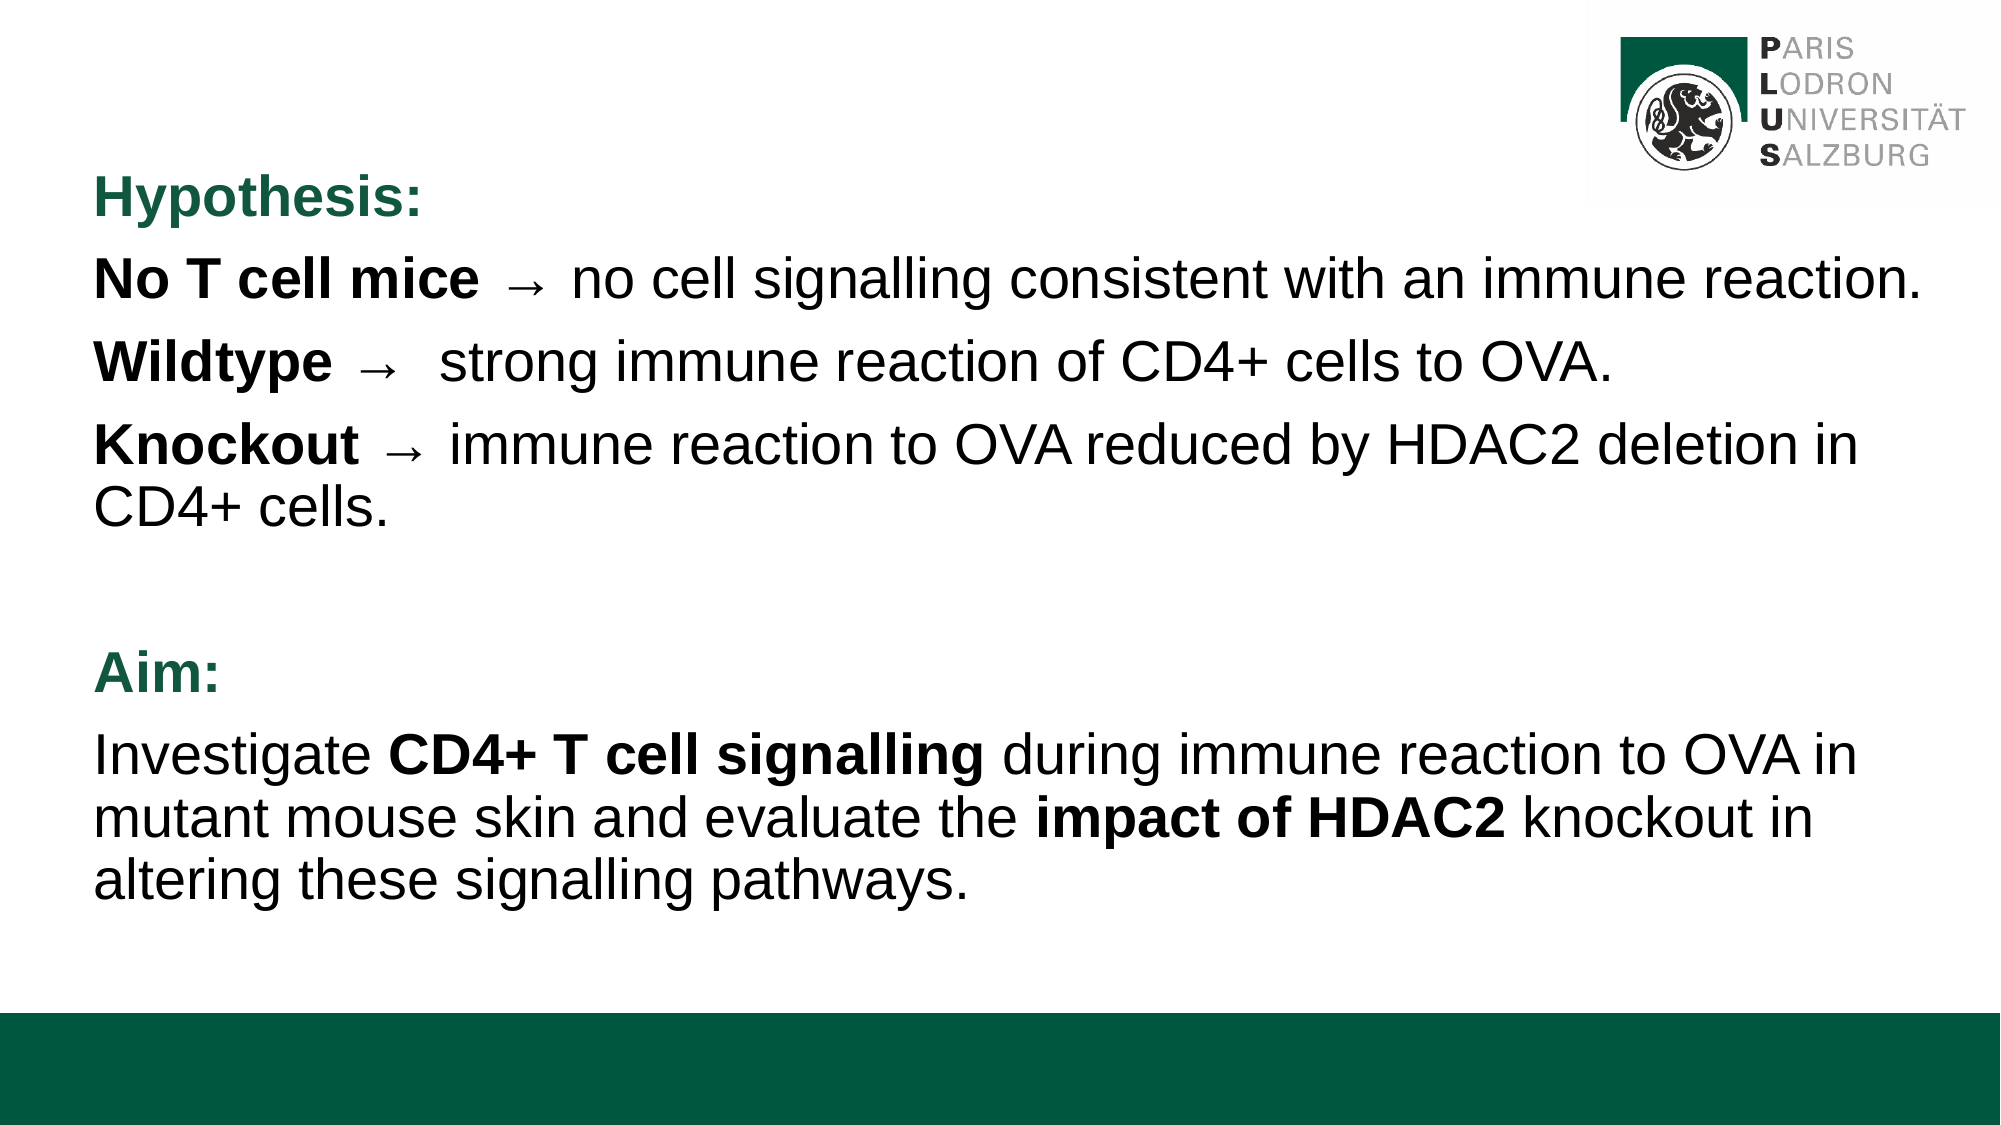

Hypothesis:
No T cell mice → no cell signalling consistent with an immune reaction.
Wildtype →  strong immune reaction of CD4+ cells to OVA.
Knockout → immune reaction to OVA reduced by HDAC2 deletion in CD4+ cells.

Aim:
Investigate CD4+ T cell signalling during immune reaction to OVA in mutant mouse skin and evaluate the impact of HDAC2 knockout in altering these signalling pathways.